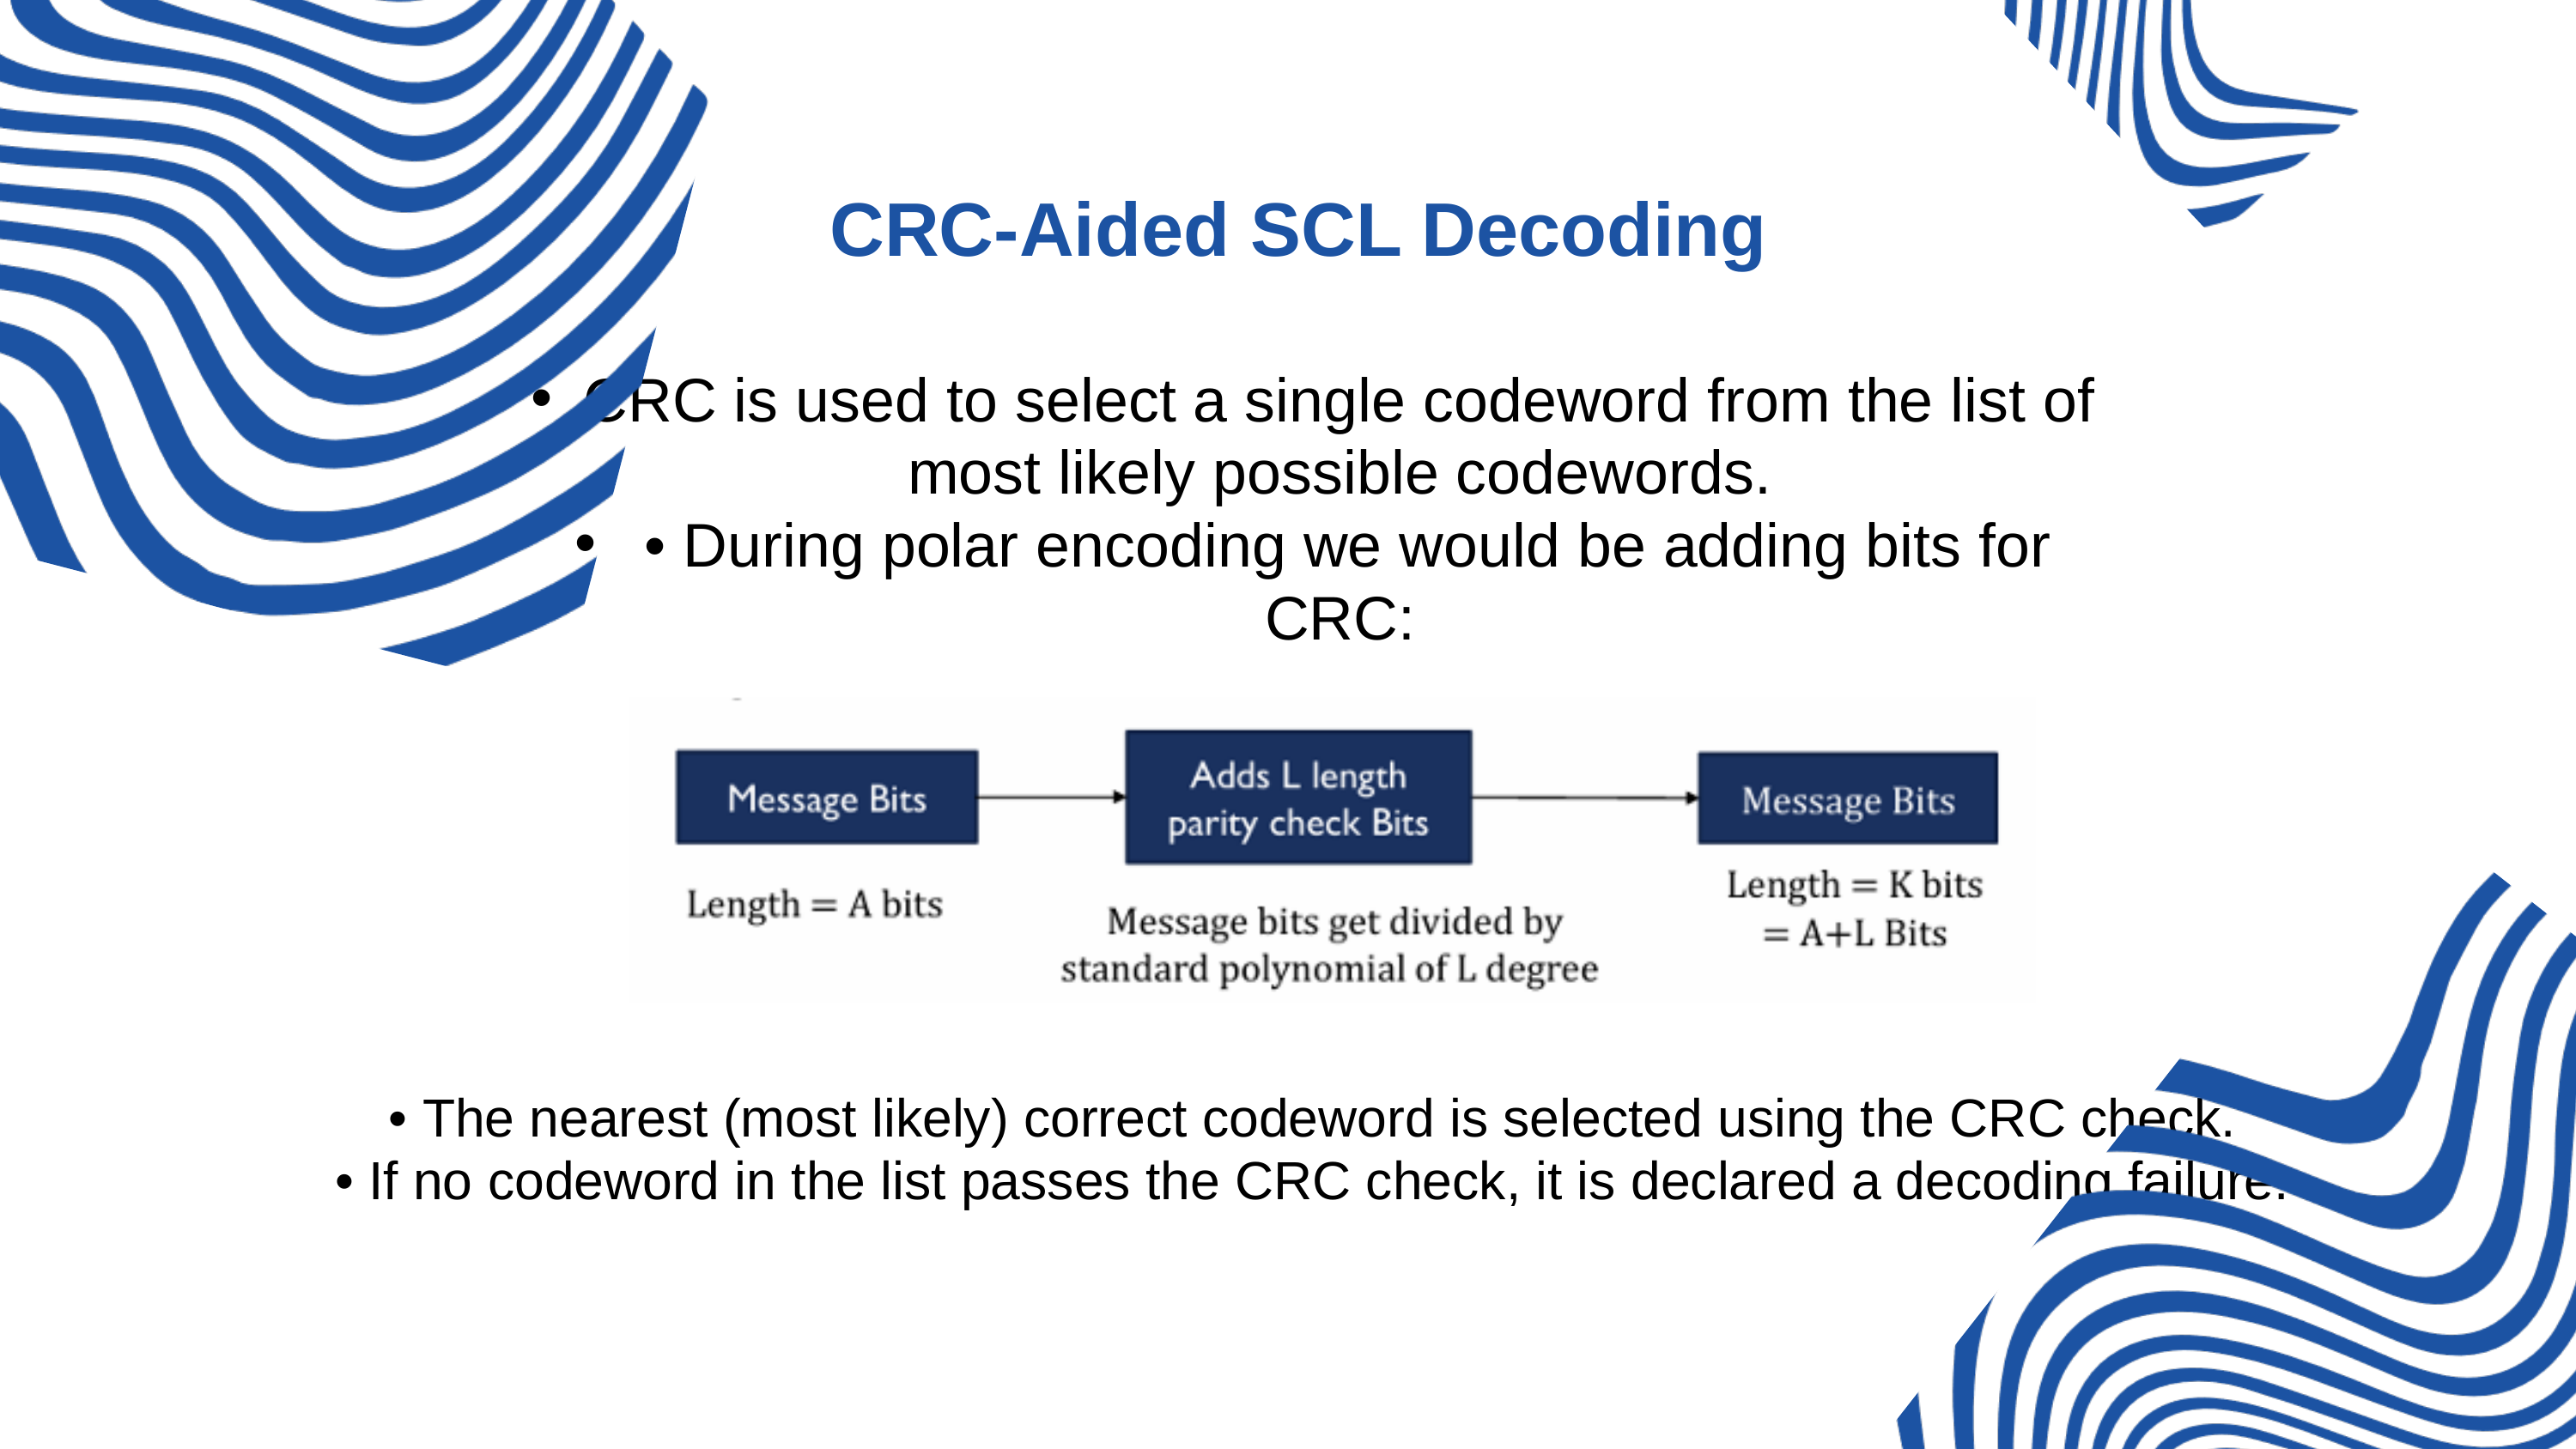

CRC-Aided SCL Decoding

CRC is used to select a single codeword from the list of most likely possible codewords.
 • During polar encoding we would be adding bits for CRC:

 • The nearest (most likely) correct codeword is selected using the CRC check.
• If no codeword in the list passes the CRC check, it is declared a decoding failure.